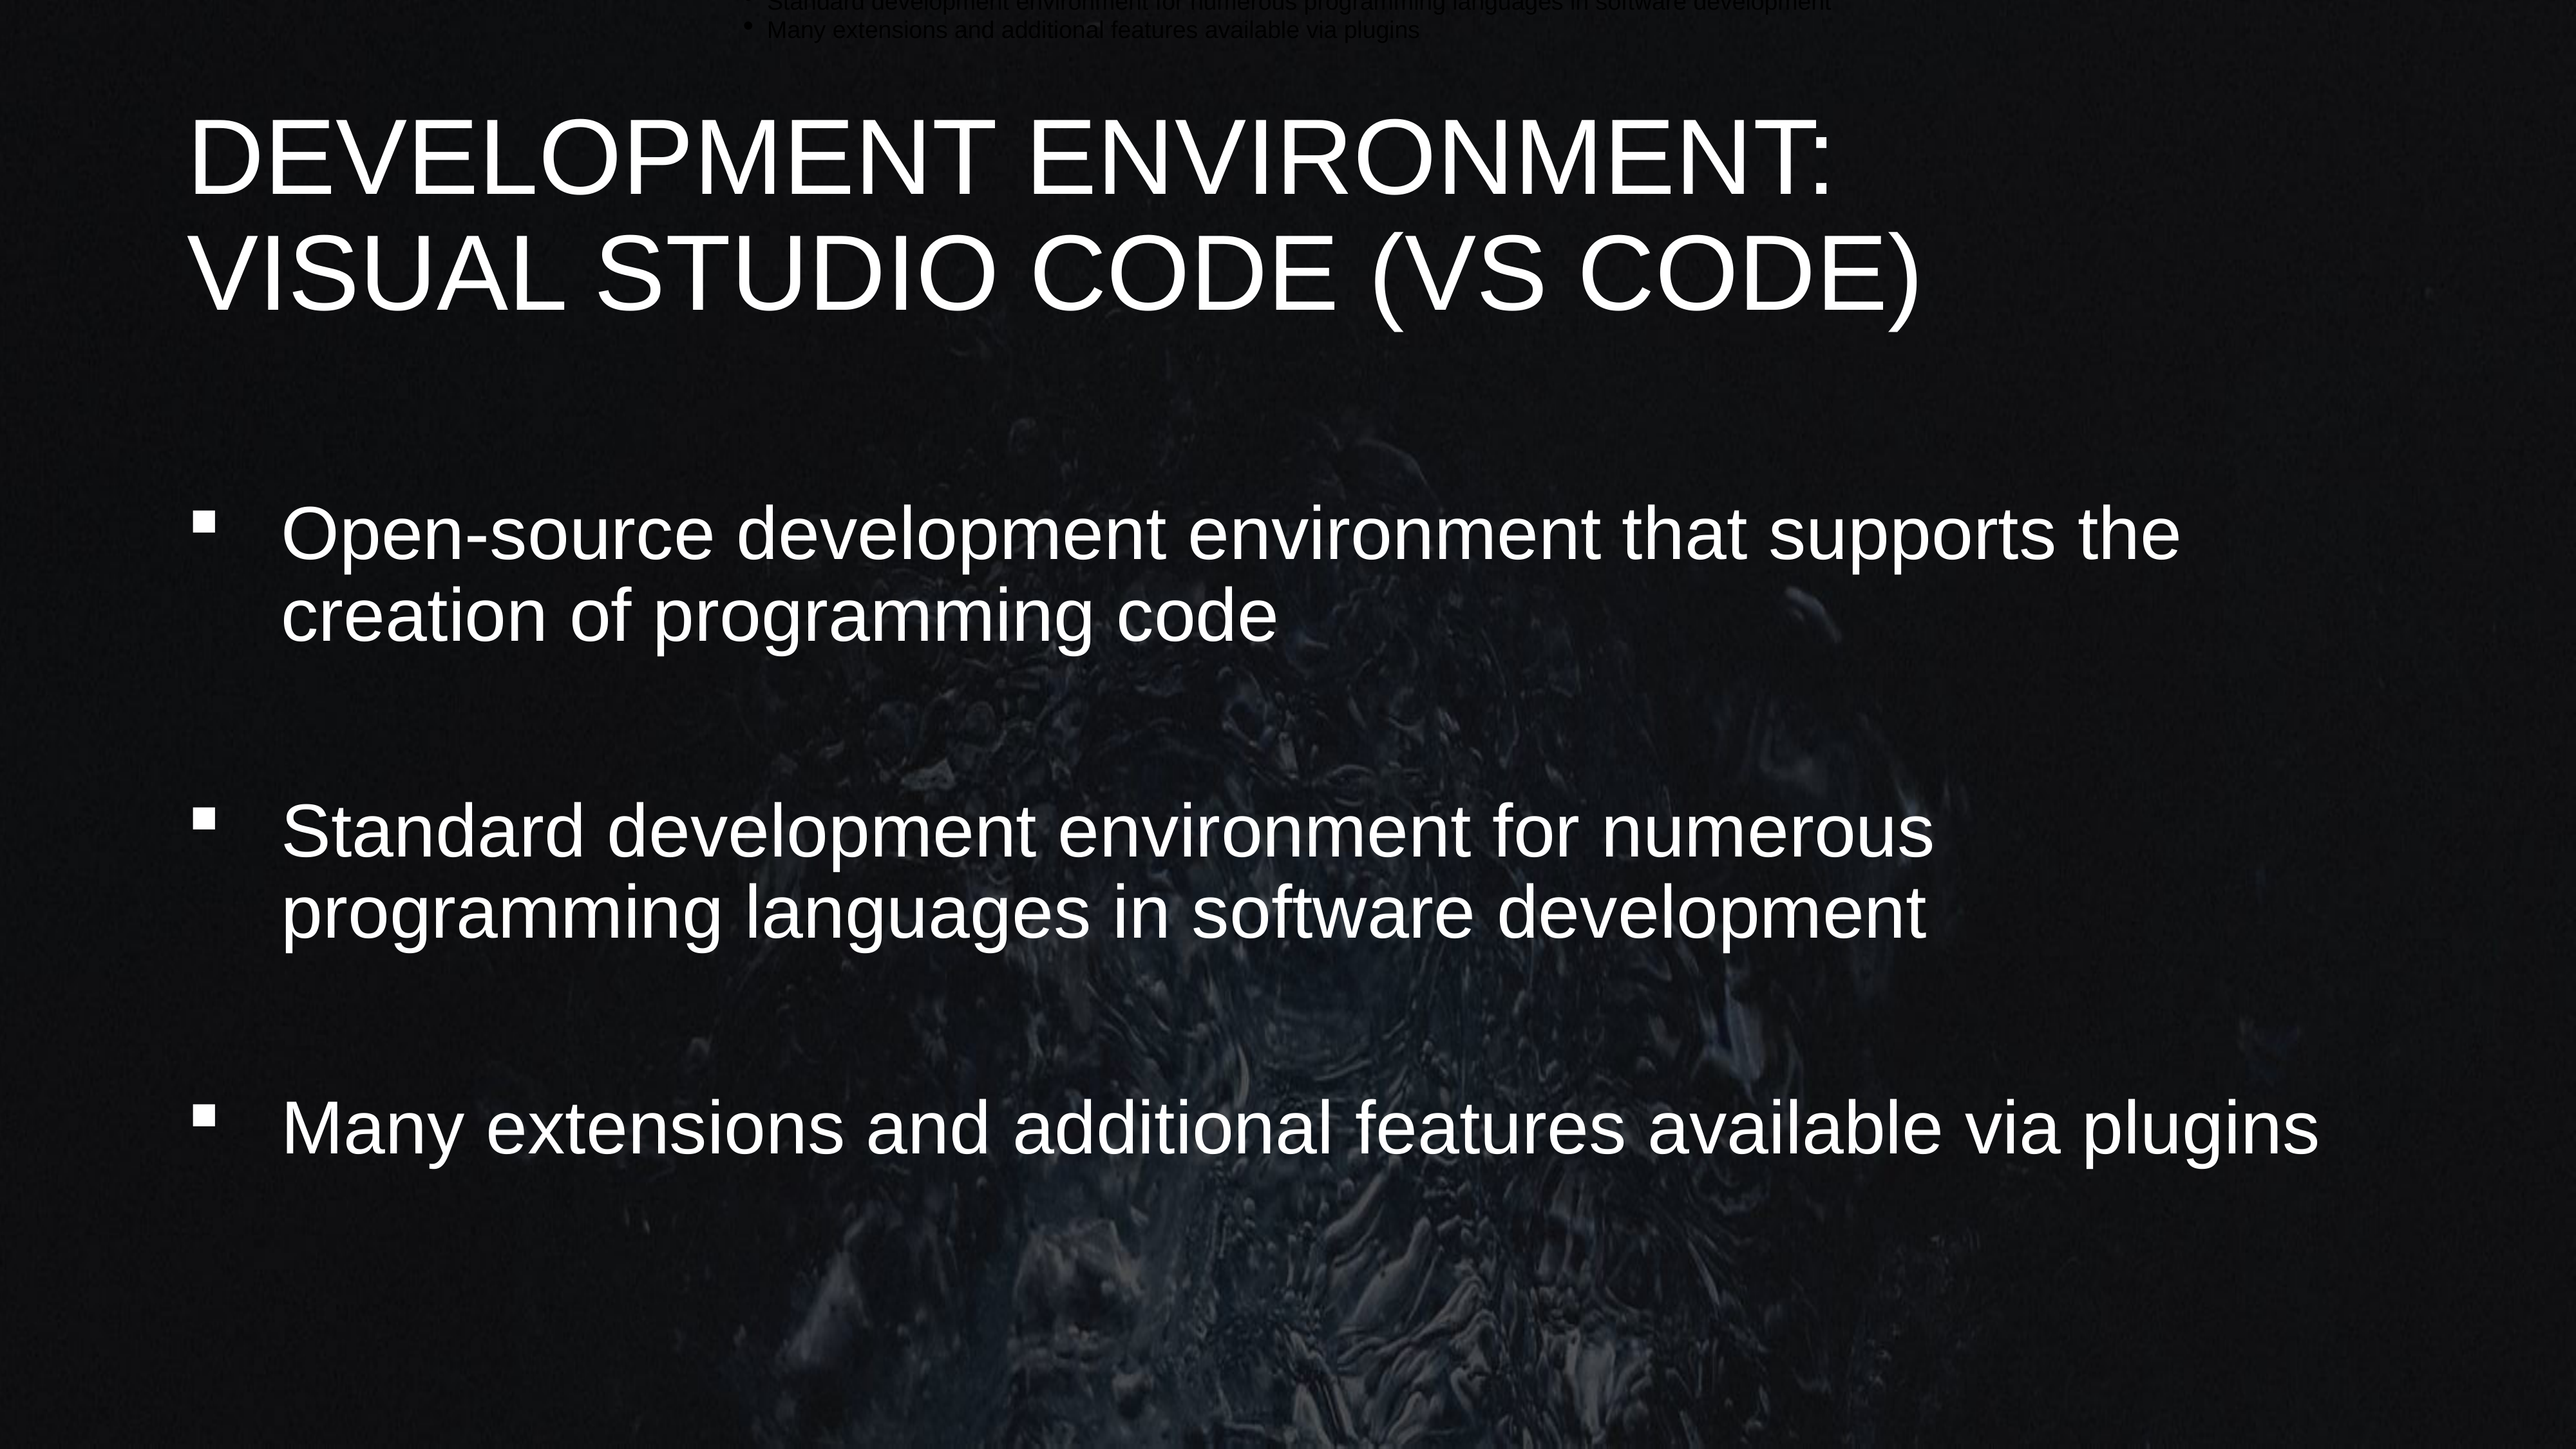

Open-source programming environment that supports code development
Standard development environment for numerous programming languages in software development
Many extensions and additional features available via plugins
# Development Environment: Visual Studio Code (VS Code)
Open-source development environment that supports the creation of programming code

Standard development environment for numerous programming languages in software development

Many extensions and additional features available via plugins